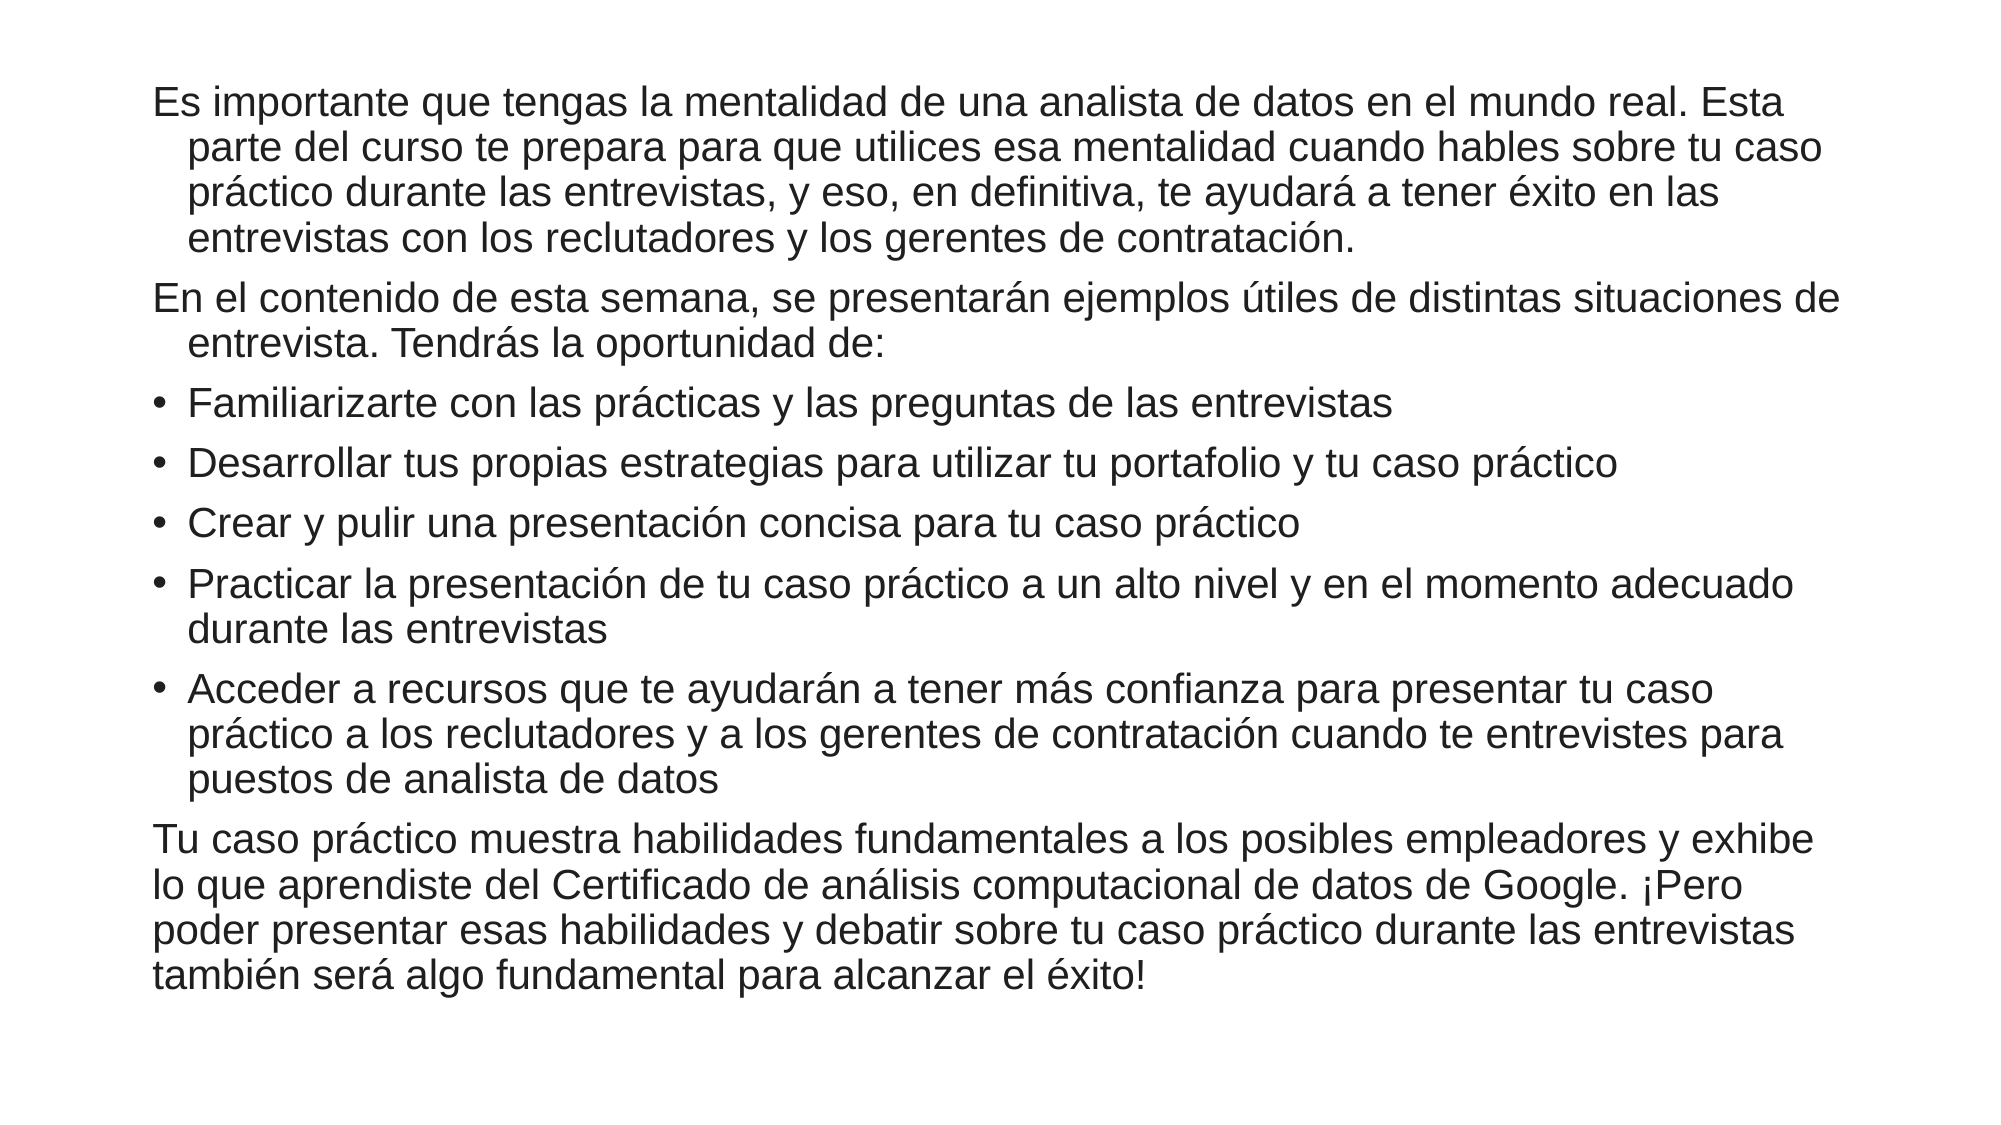

Es importante que tengas la mentalidad de una analista de datos en el mundo real. Esta parte del curso te prepara para que utilices esa mentalidad cuando hables sobre tu caso práctico durante las entrevistas, y eso, en definitiva, te ayudará a tener éxito en las entrevistas con los reclutadores y los gerentes de contratación.
En el contenido de esta semana, se presentarán ejemplos útiles de distintas situaciones de entrevista. Tendrás la oportunidad de:
Familiarizarte con las prácticas y las preguntas de las entrevistas
Desarrollar tus propias estrategias para utilizar tu portafolio y tu caso práctico
Crear y pulir una presentación concisa para tu caso práctico
Practicar la presentación de tu caso práctico a un alto nivel y en el momento adecuado durante las entrevistas
Acceder a recursos que te ayudarán a tener más confianza para presentar tu caso práctico a los reclutadores y a los gerentes de contratación cuando te entrevistes para puestos de analista de datos
Tu caso práctico muestra habilidades fundamentales a los posibles empleadores y exhibe lo que aprendiste del Certificado de análisis computacional de datos de Google. ¡Pero poder presentar esas habilidades y debatir sobre tu caso práctico durante las entrevistas también será algo fundamental para alcanzar el éxito!